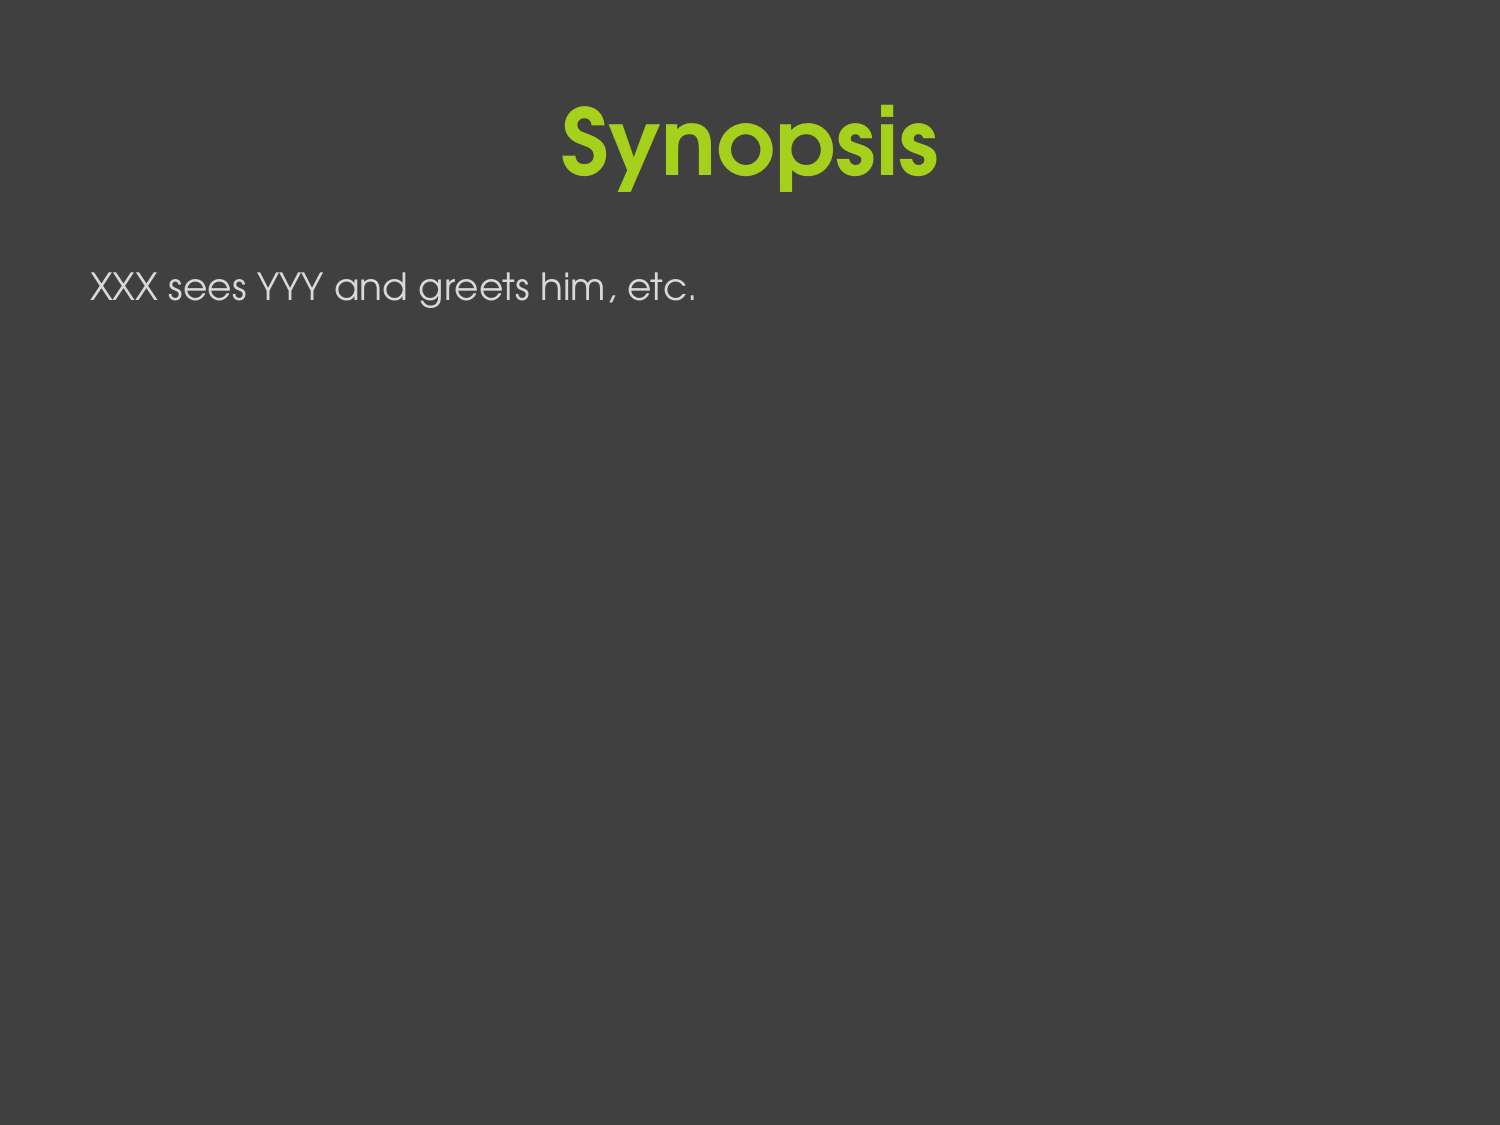

# Synopsis
XXX sees YYY and greets him, etc.